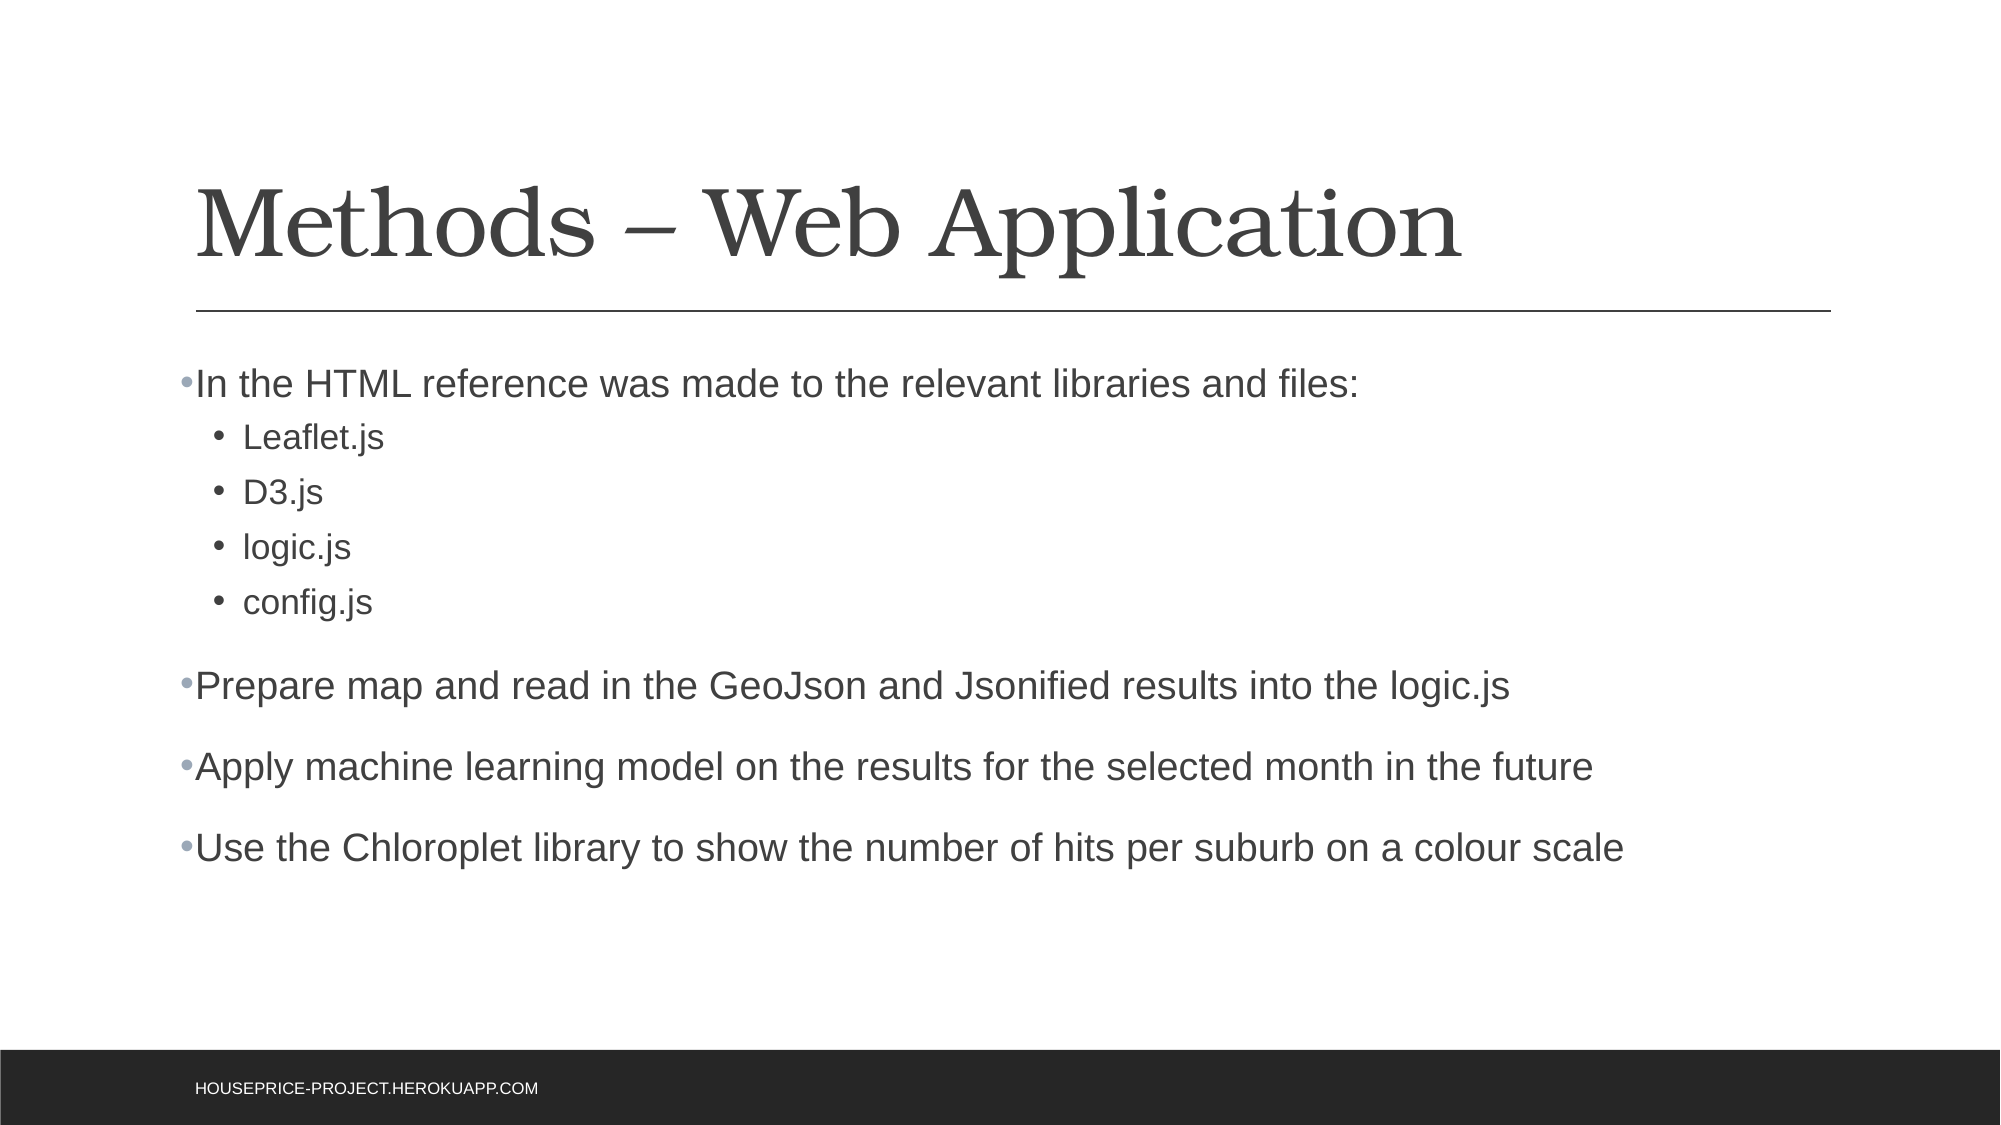

# Methods – Web Application
In the HTML reference was made to the relevant libraries and files:
Leaflet.js
D3.js
logic.js
config.js
Prepare map and read in the GeoJson and Jsonified results into the logic.js
Apply machine learning model on the results for the selected month in the future
Use the Chloroplet library to show the number of hits per suburb on a colour scale
houseprice-project.herokuapp.com